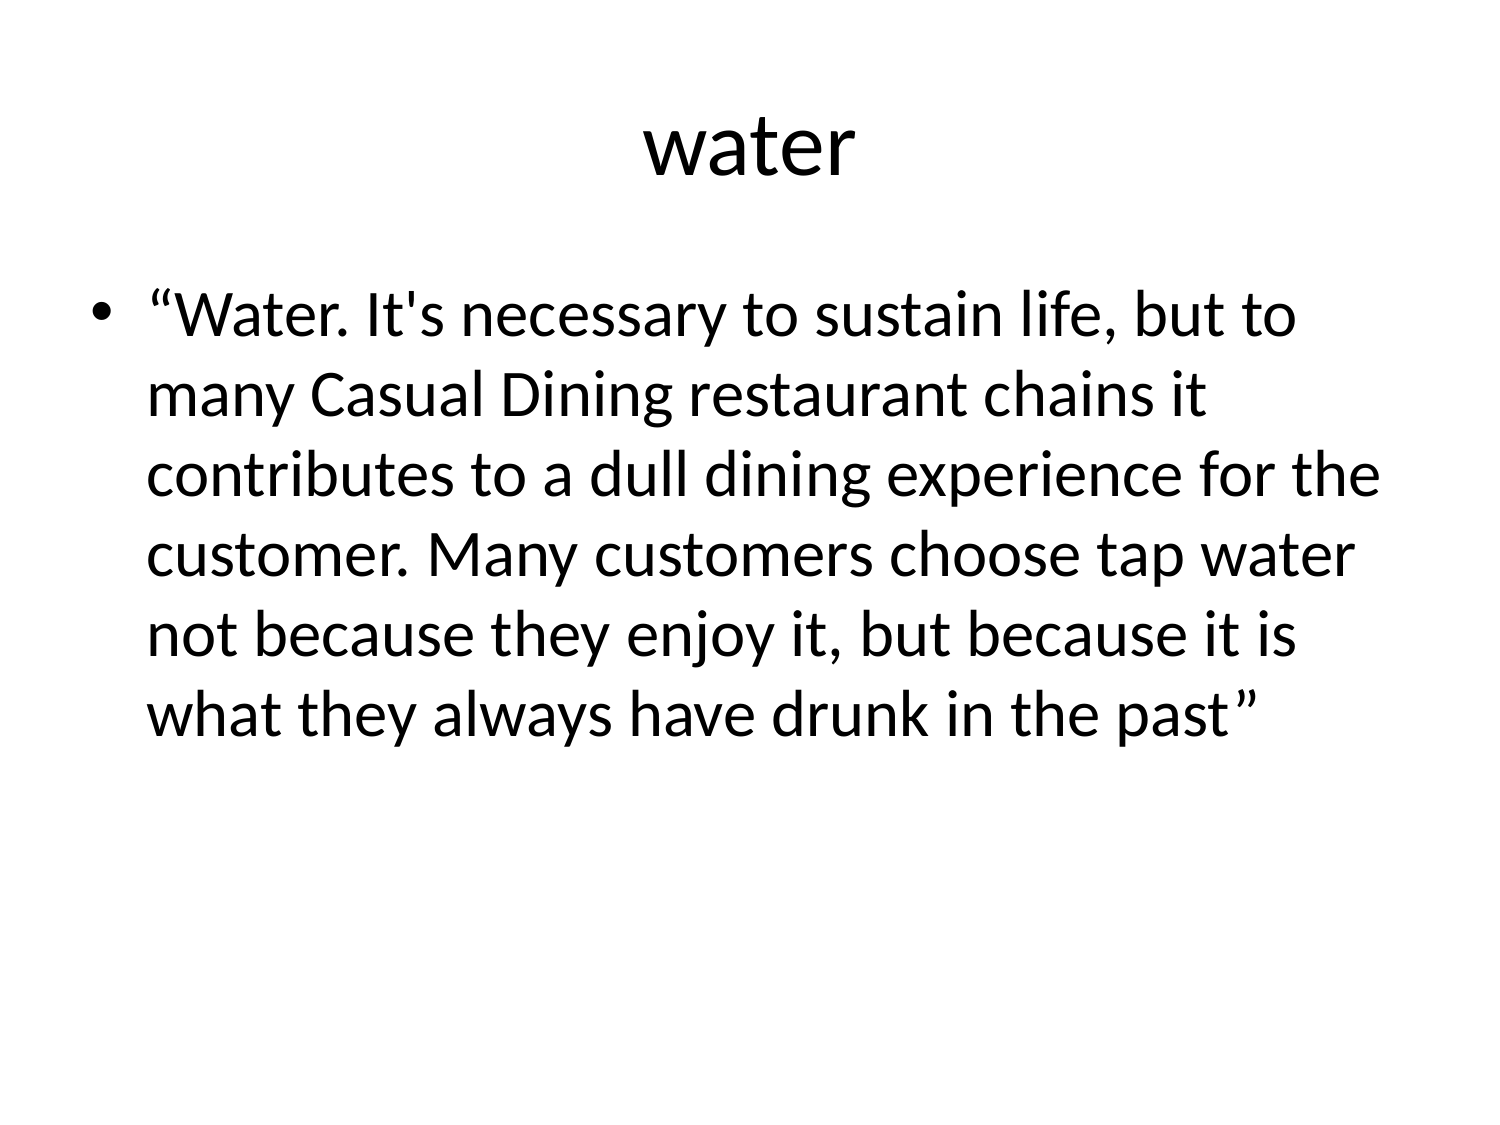

# water
“Water. It's necessary to sustain life, but to many Casual Dining restaurant chains it contributes to a dull dining experience for the customer. Many customers choose tap water not because they enjoy it, but because it is what they always have drunk in the past”